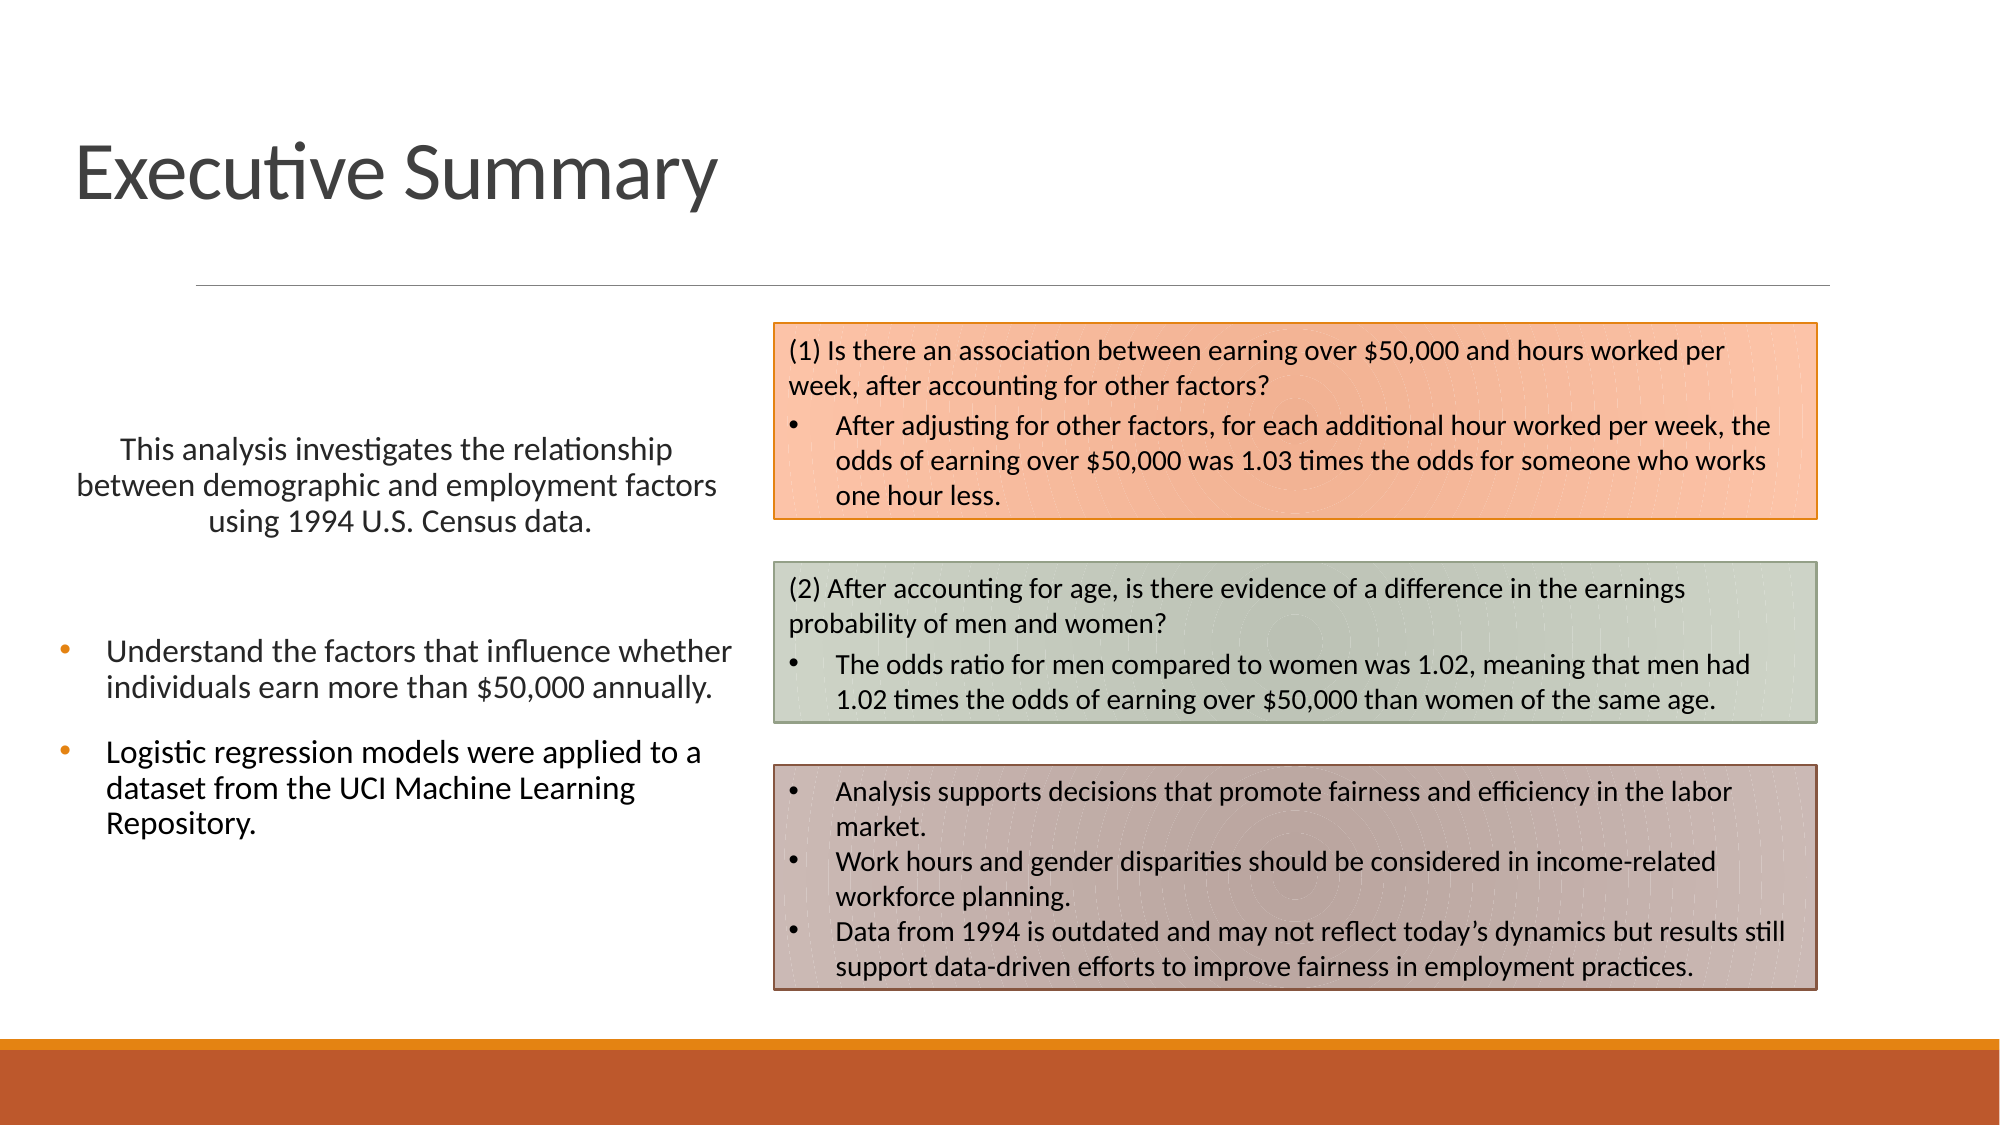

# Executive Summary
(1) Is there an association between earning over $50,000 and hours worked per week, after accounting for other factors?
After adjusting for other factors, for each additional hour worked per week, the odds of earning over $50,000 was 1.03 times the odds for someone who works one hour less.
This analysis investigates the relationship between demographic and employment factors  using 1994 U.S. Census data.

Understand the factors that influence whether individuals earn more than $50,000 annually.
Logistic regression models were applied to a dataset from the UCI Machine Learning Repository.

(2) After accounting for age, is there evidence of a difference in the earnings probability of men and women?
The odds ratio for men compared to women was 1.02, meaning that men had 1.02 times the odds of earning over $50,000 than women of the same age.
Analysis supports decisions that promote fairness and efficiency in the labor market.
Work hours and gender disparities should be considered in income-related workforce planning.
Data from 1994 is outdated and may not reflect today’s dynamics but results still support data-driven efforts to improve fairness in employment practices.